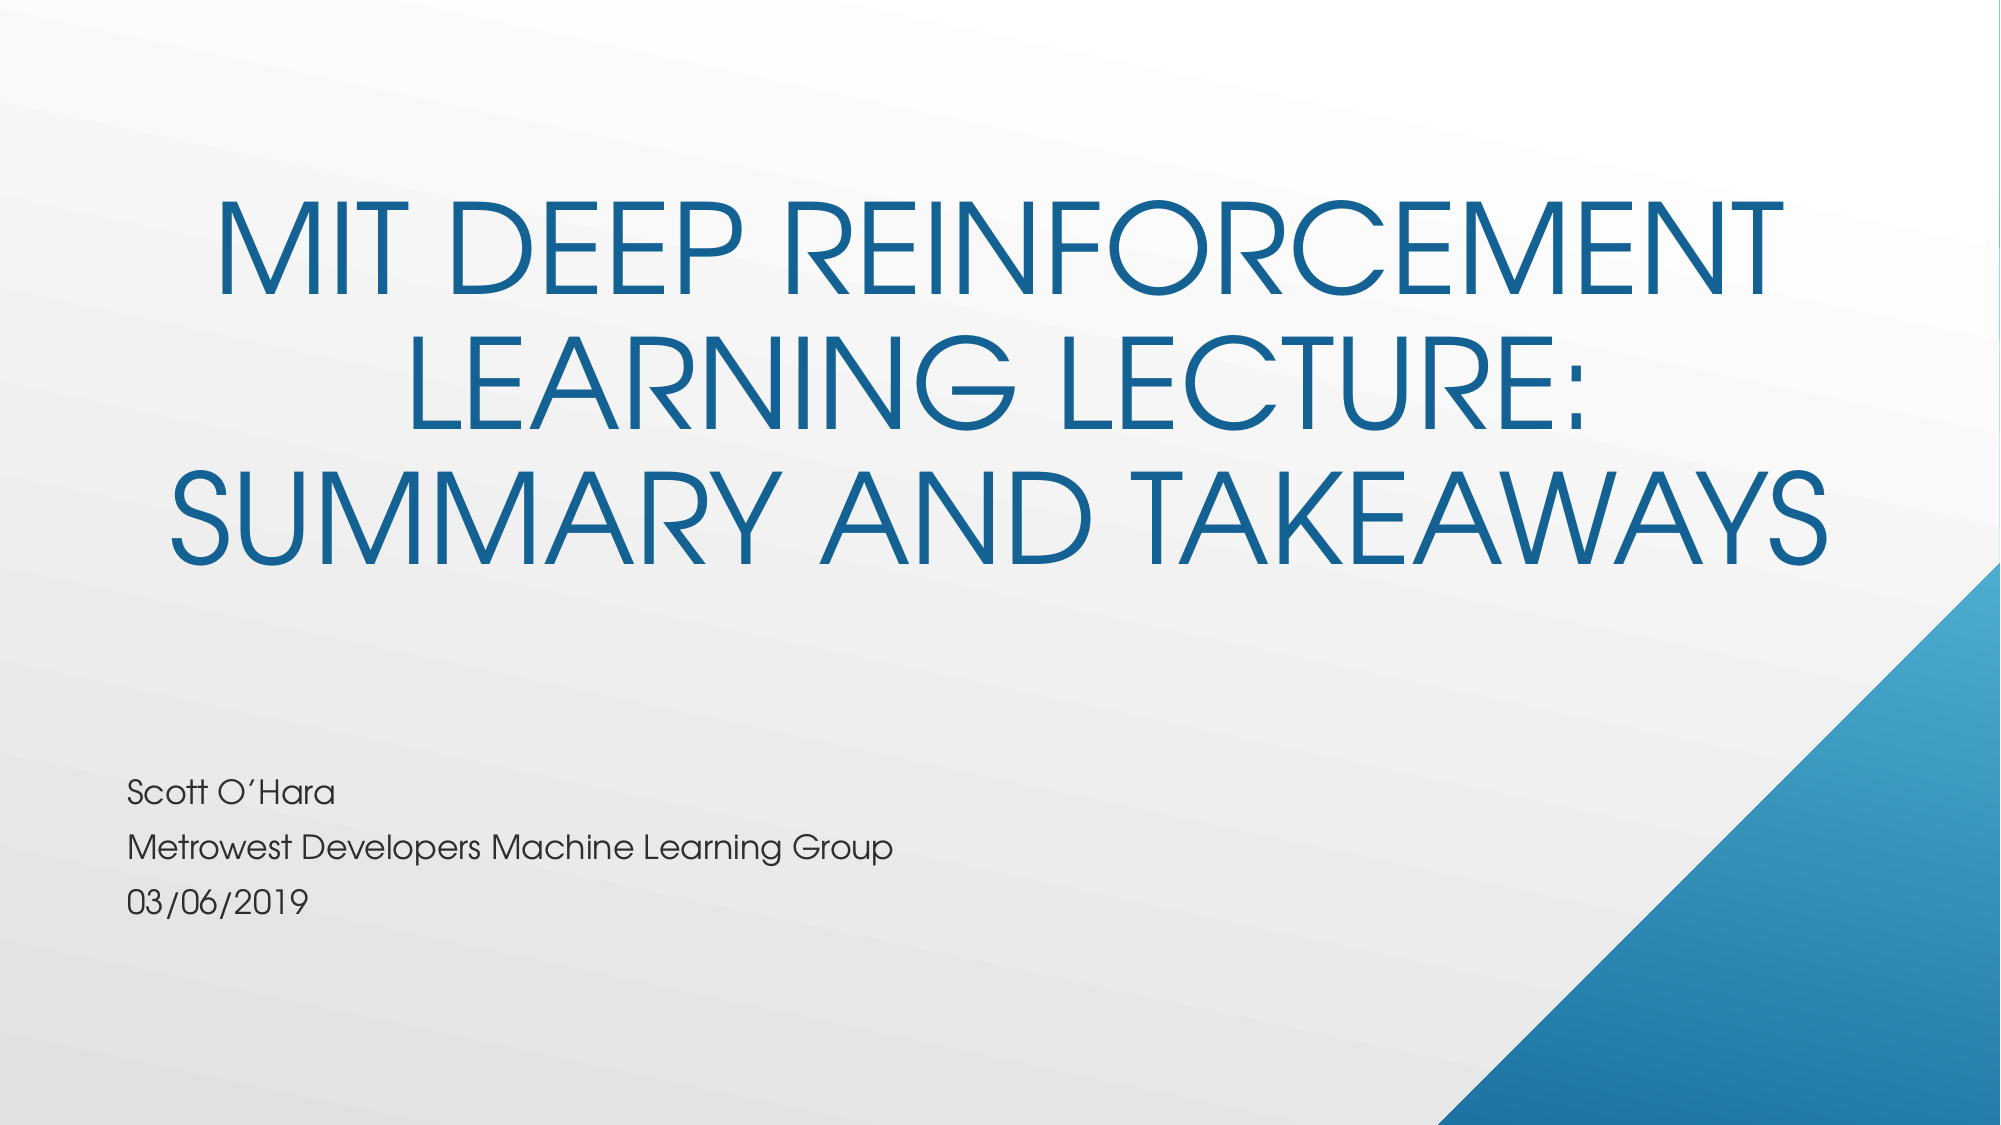

# MIT Deep reinforcement learning Lecture: Summary and Takeaways
Scott O’Hara
Metrowest Developers Machine Learning Group
03/06/2019